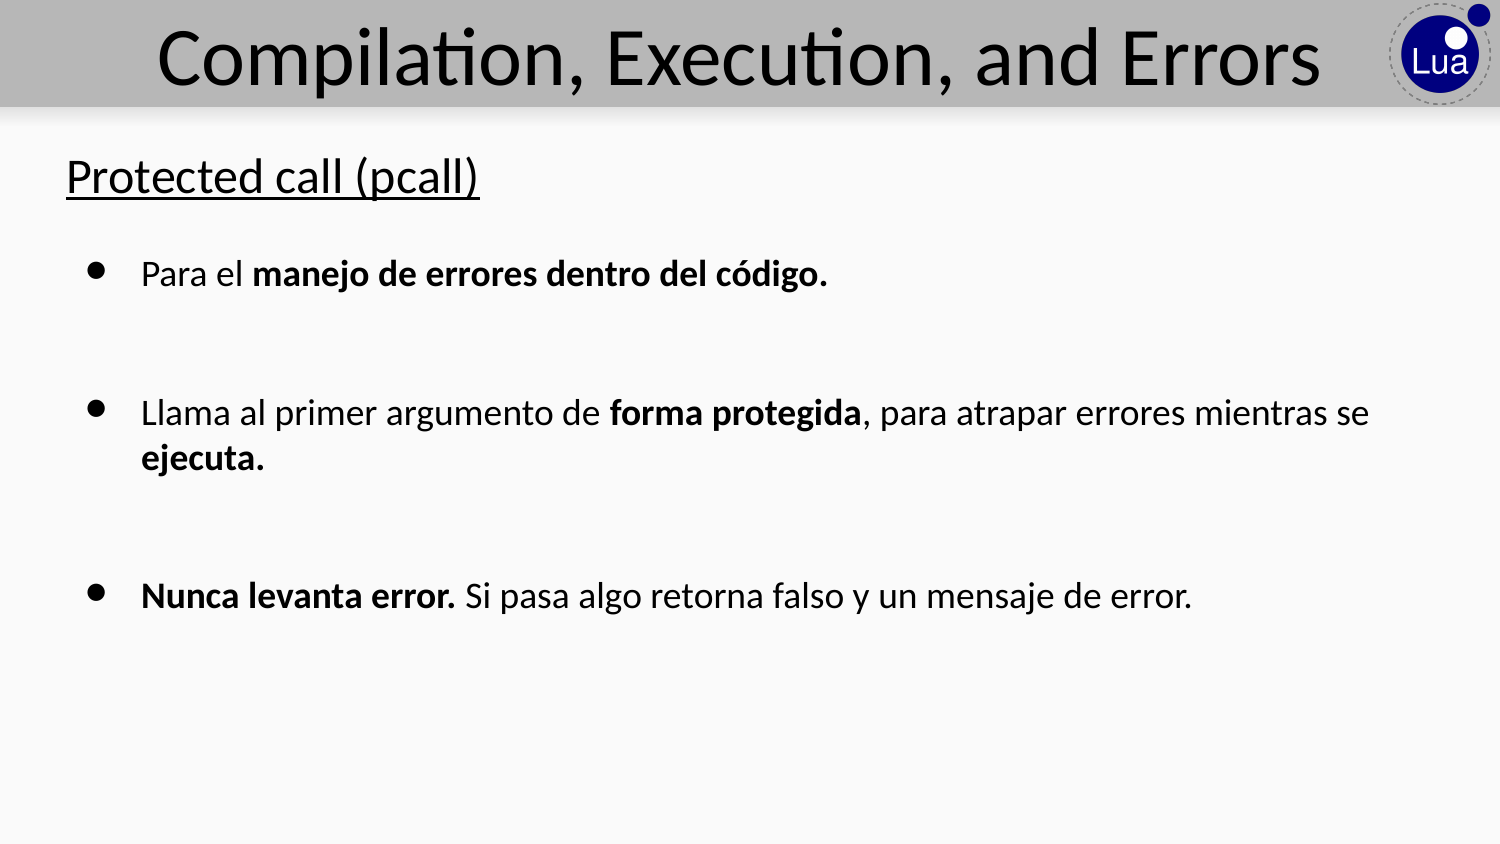

# Compilation, Execution, and Errors
Protected call (pcall)
Para el manejo de errores dentro del código.
Llama al primer argumento de forma protegida, para atrapar errores mientras se ejecuta.
Nunca levanta error. Si pasa algo retorna falso y un mensaje de error.